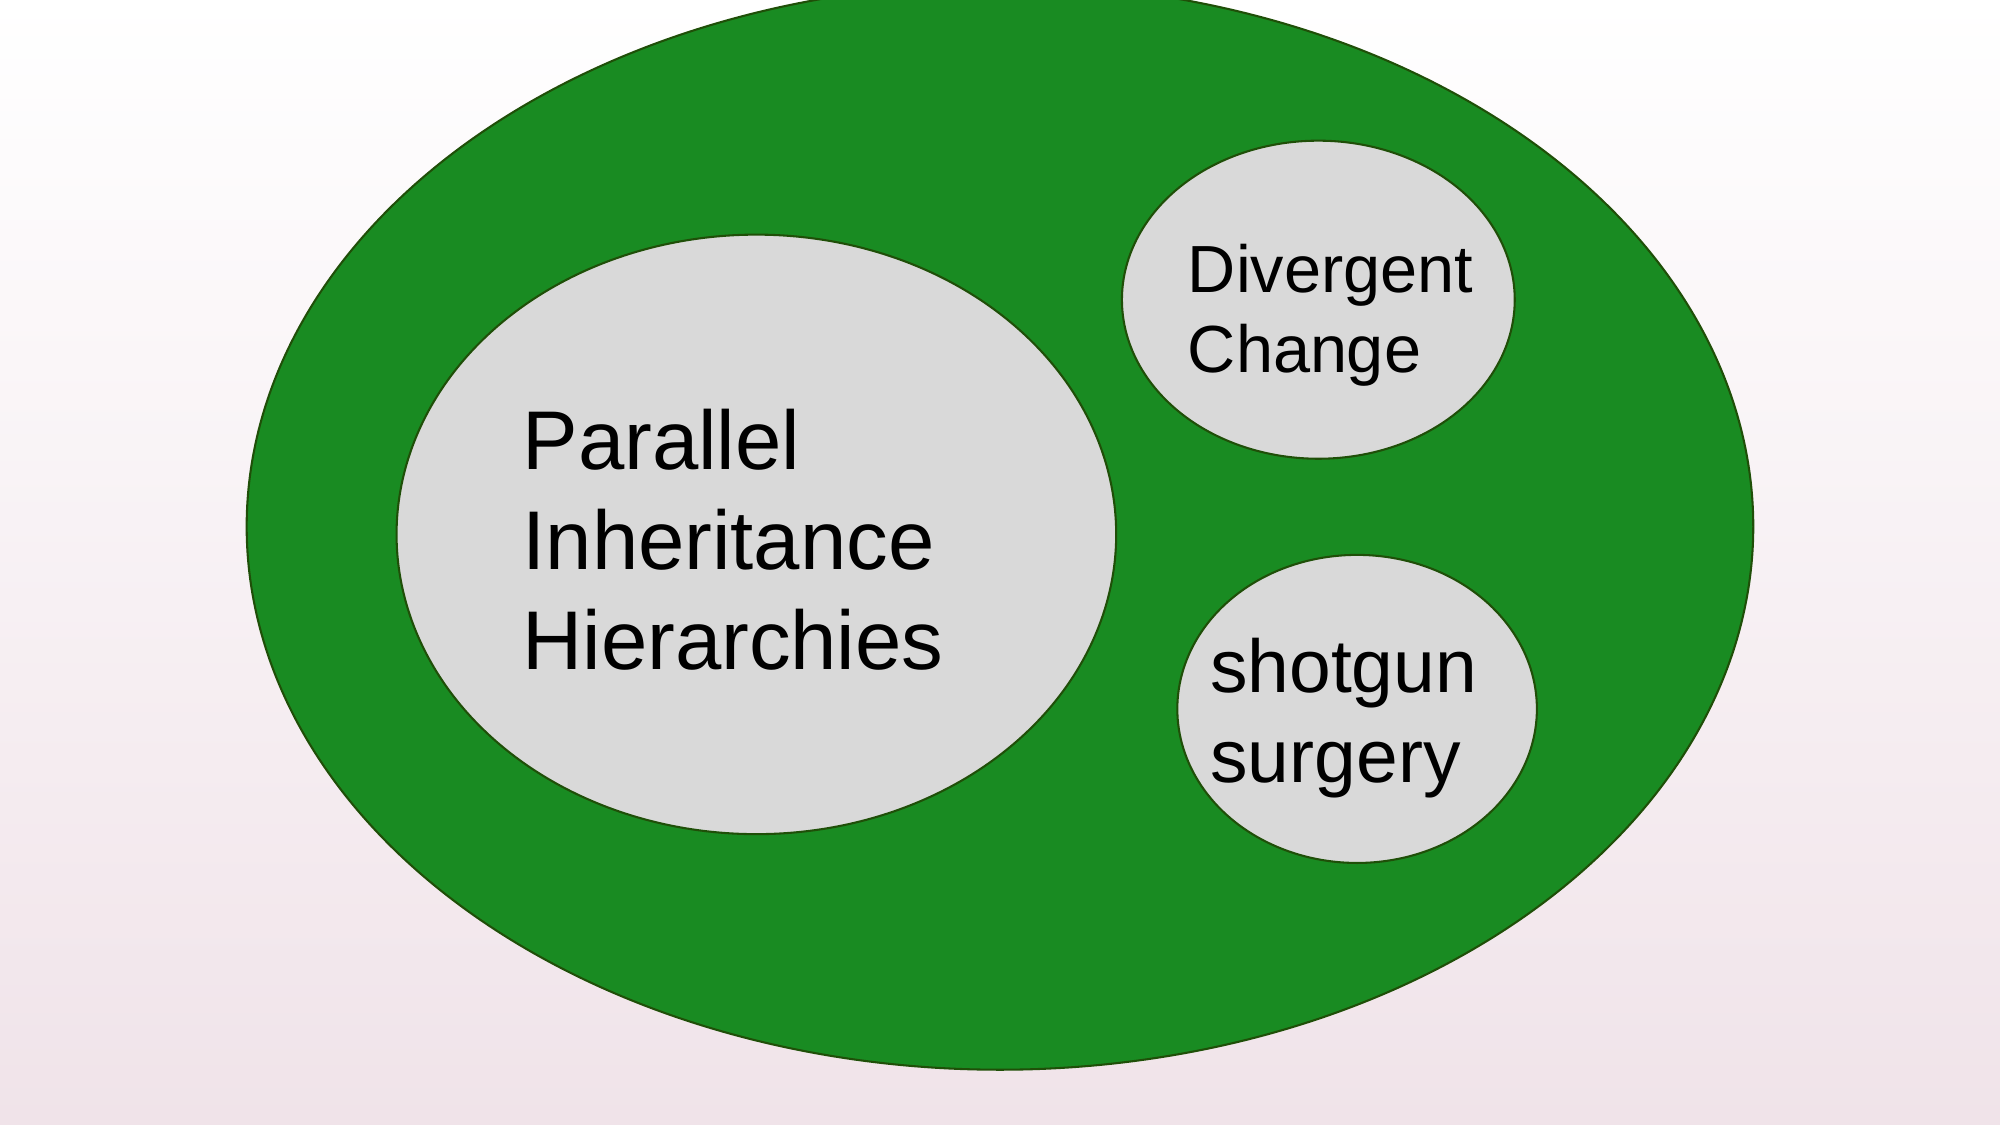

Divergent Change

Parallel Inheritance Hierarchies

shotgun surgery